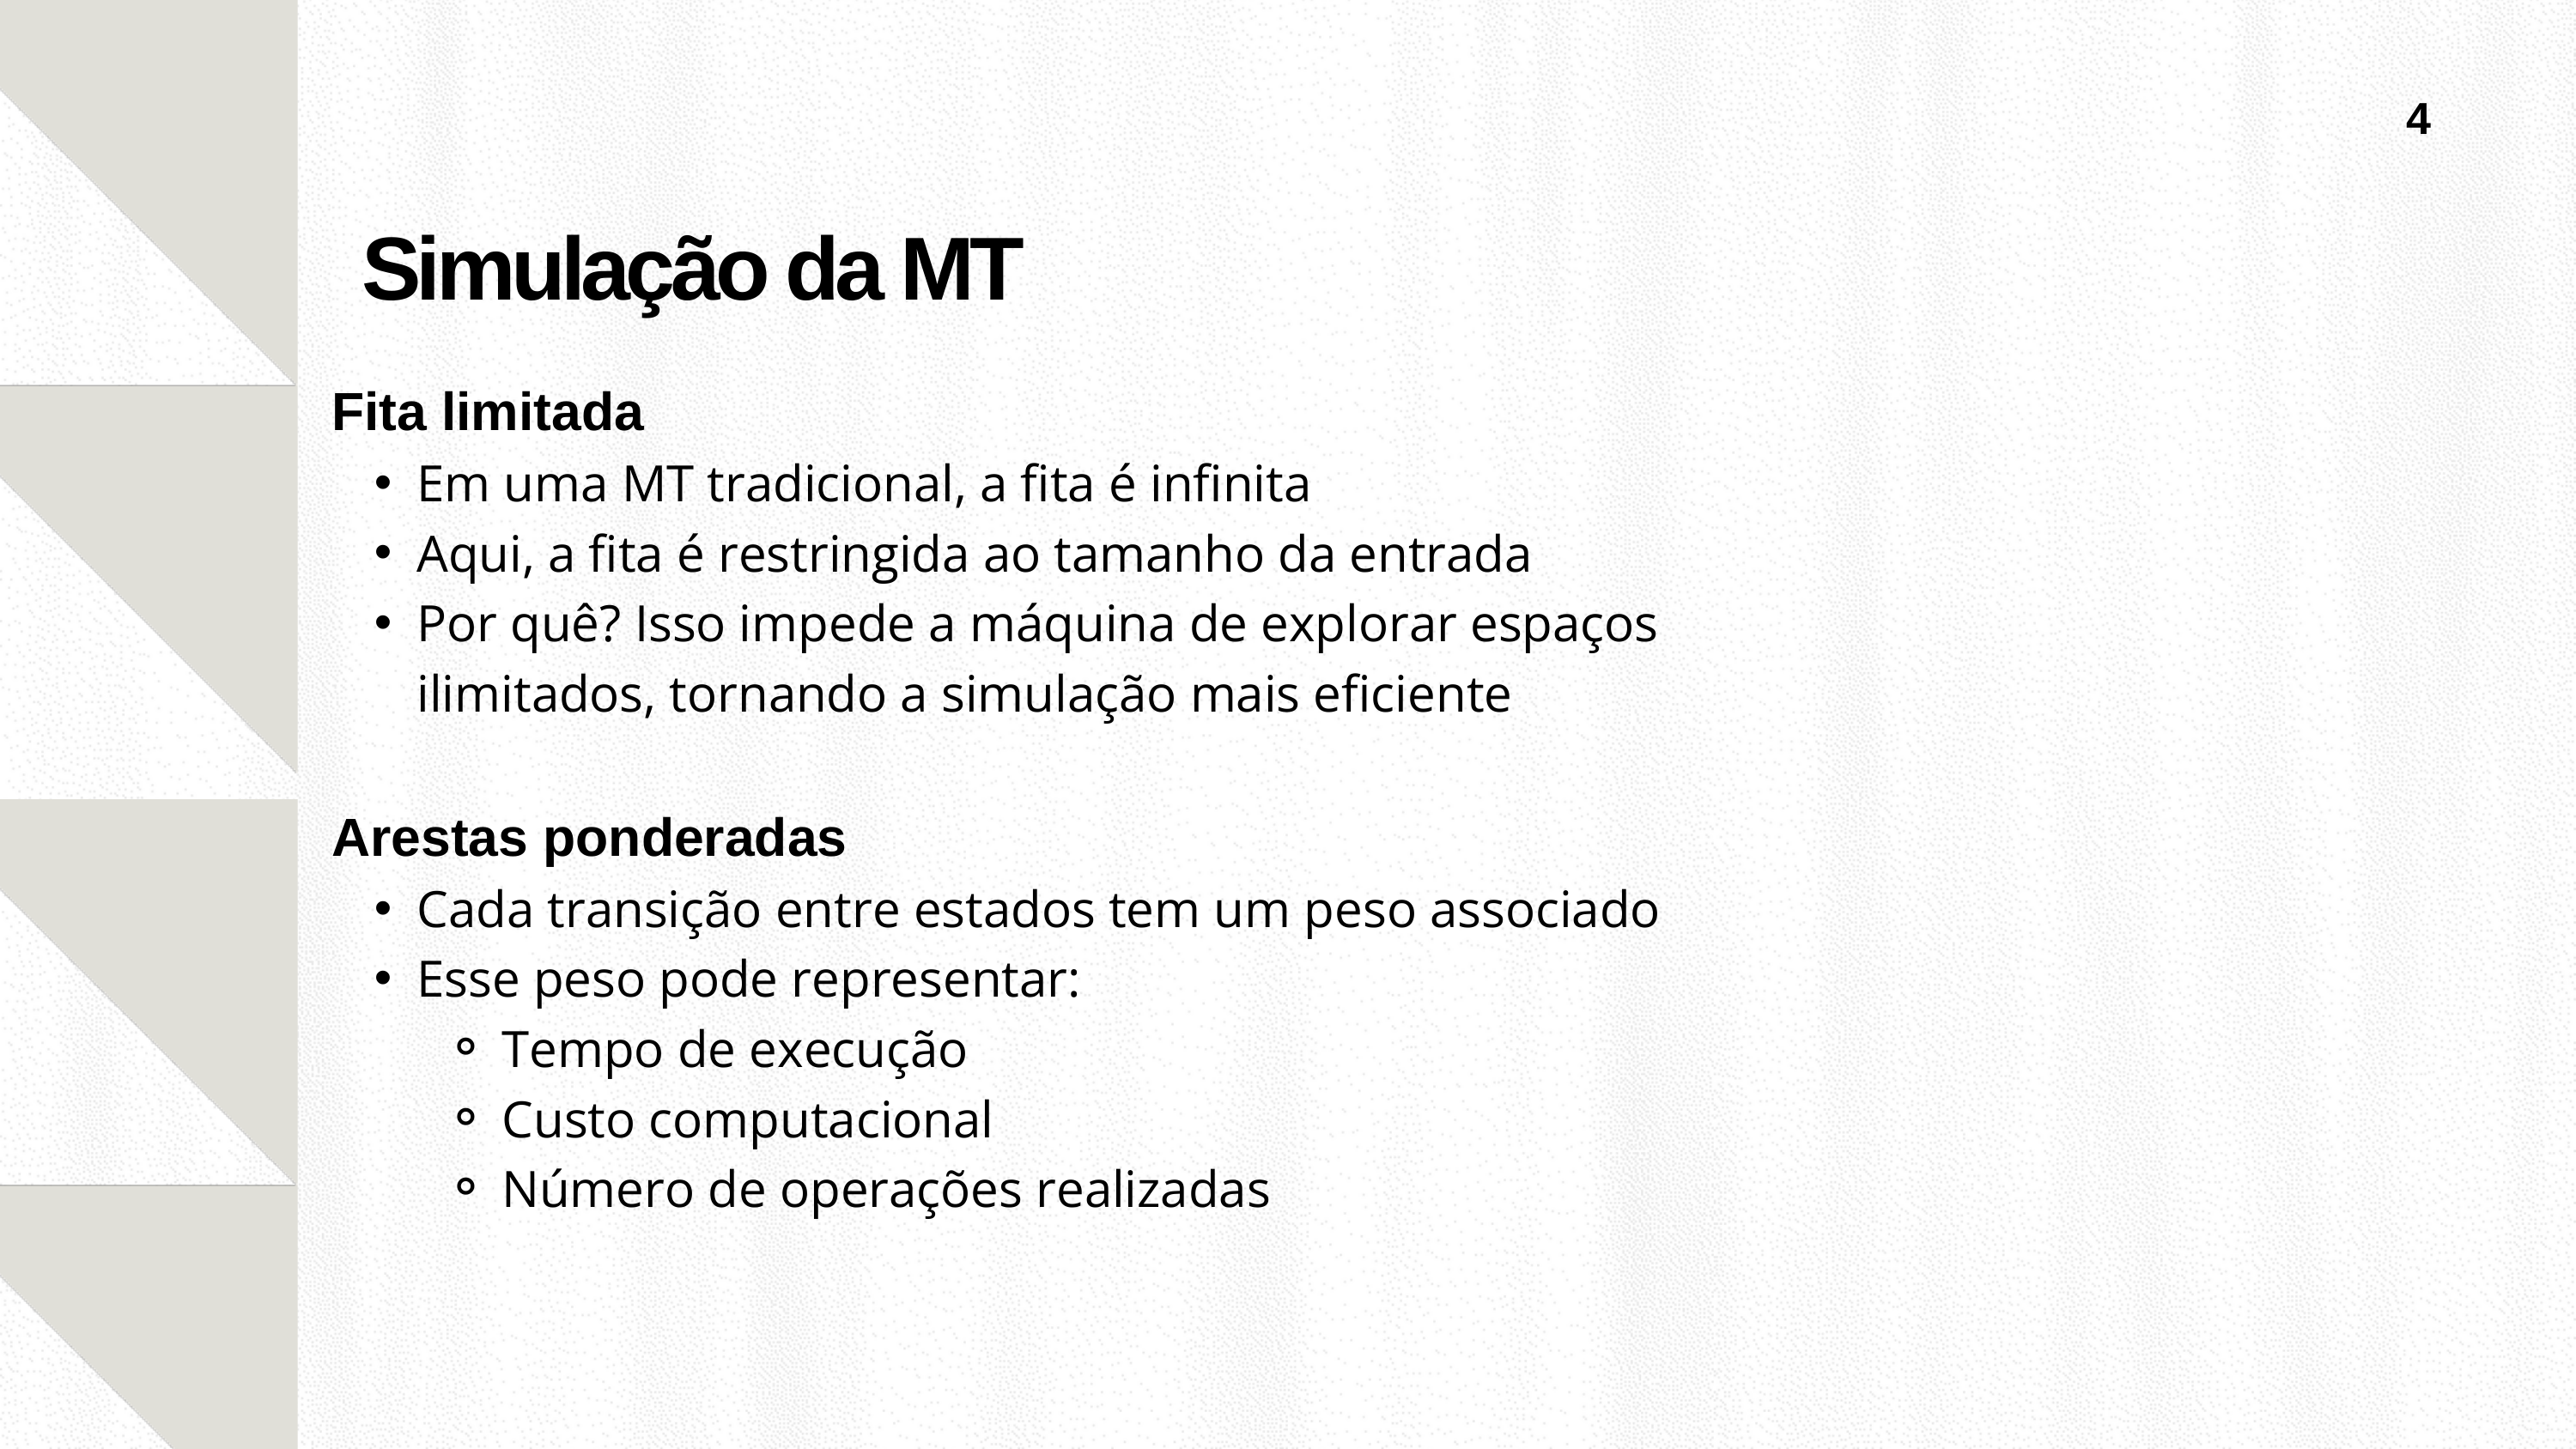

4
Simulação da MT
Fita limitada
Em uma MT tradicional, a fita é infinita
Aqui, a fita é restringida ao tamanho da entrada
Por quê? Isso impede a máquina de explorar espaços ilimitados, tornando a simulação mais eficiente

Arestas ponderadas
Cada transição entre estados tem um peso associado
Esse peso pode representar:
Tempo de execução
Custo computacional
Número de operações realizadas